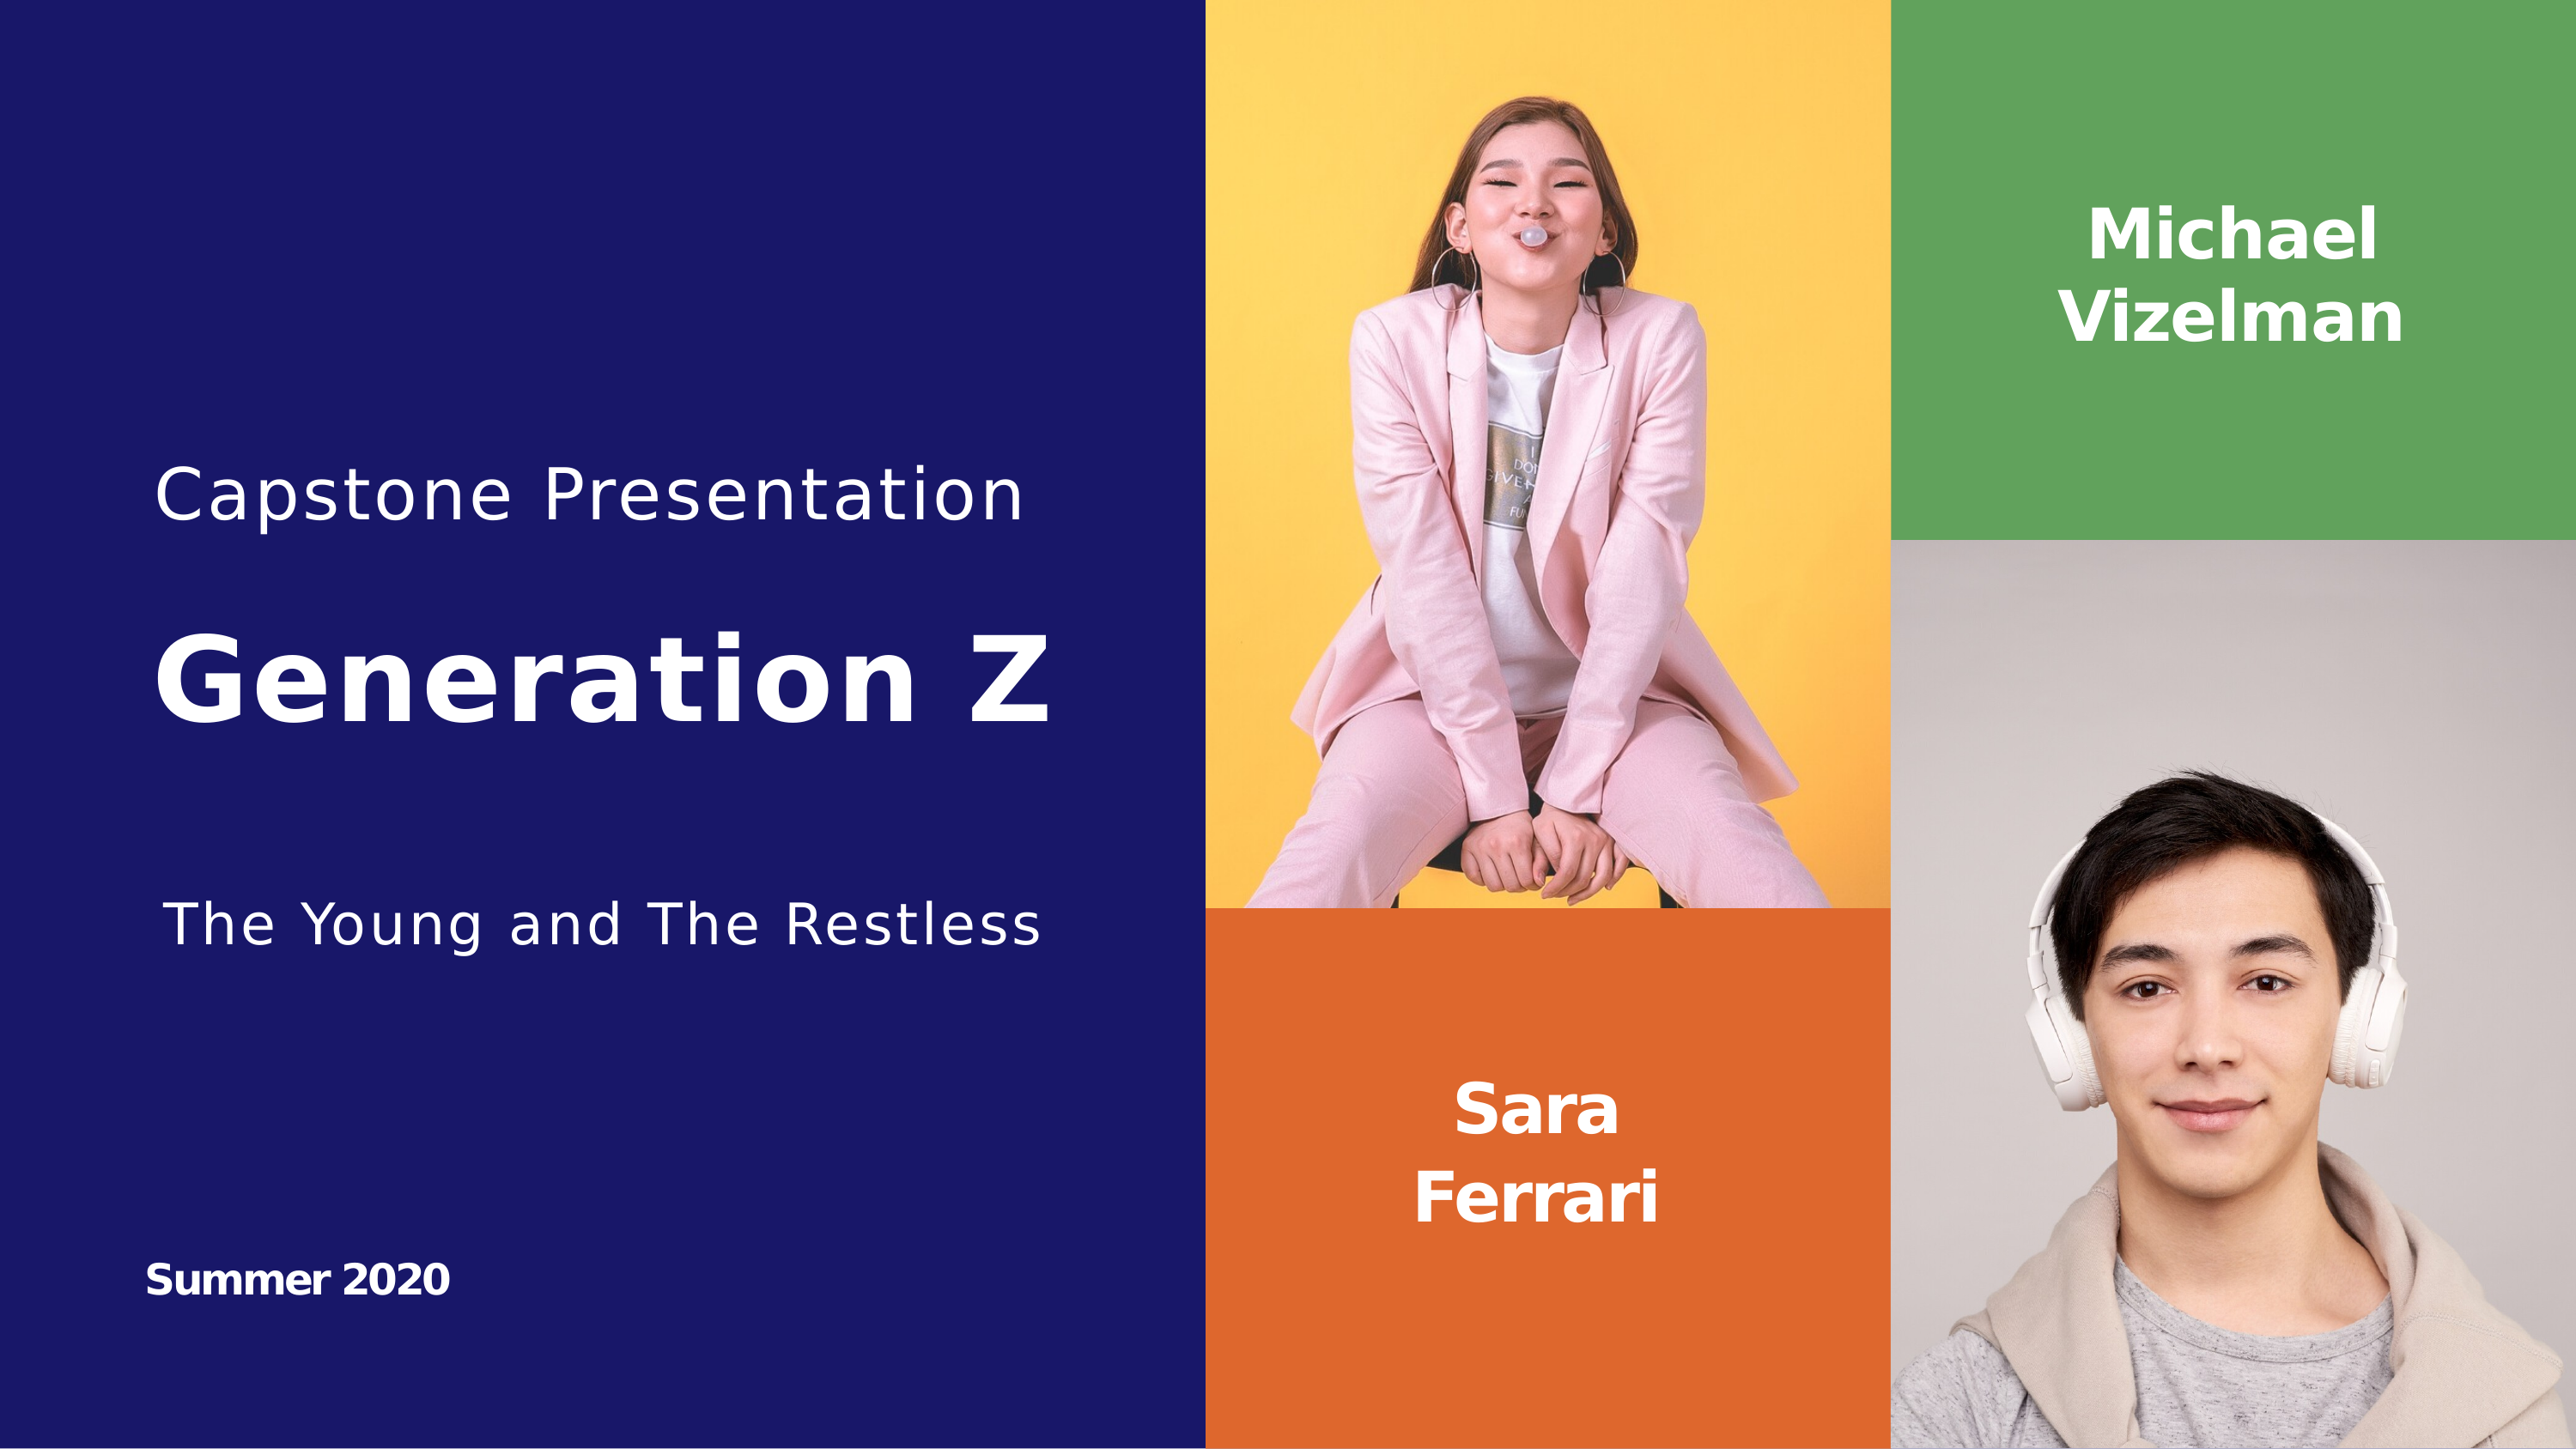

# Michael Vizelman
Capstone Presentation
Generation Z
The Young and The Restless

Sara
Ferrari
Summer 2020